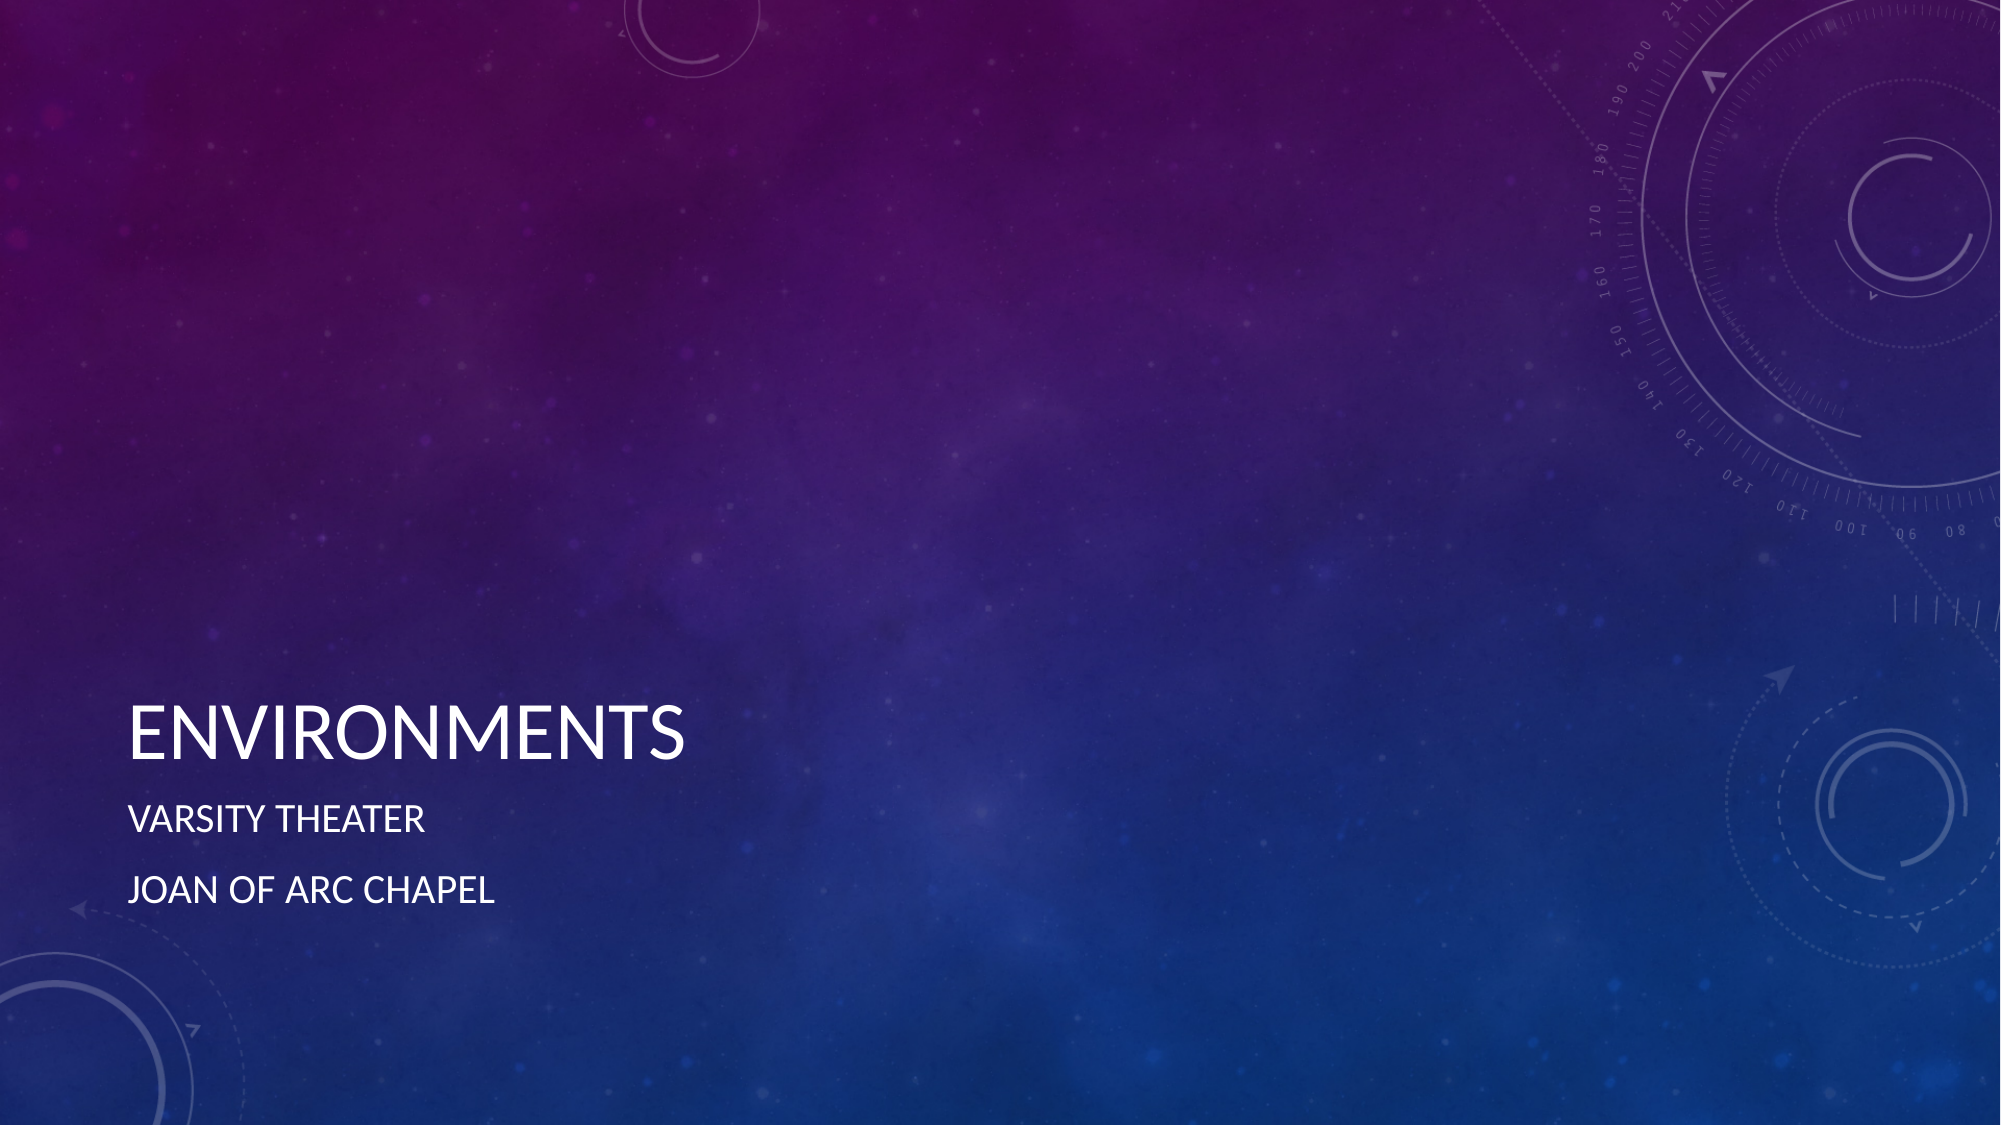

# Environments
Varsity theater
Joan of arc chapel